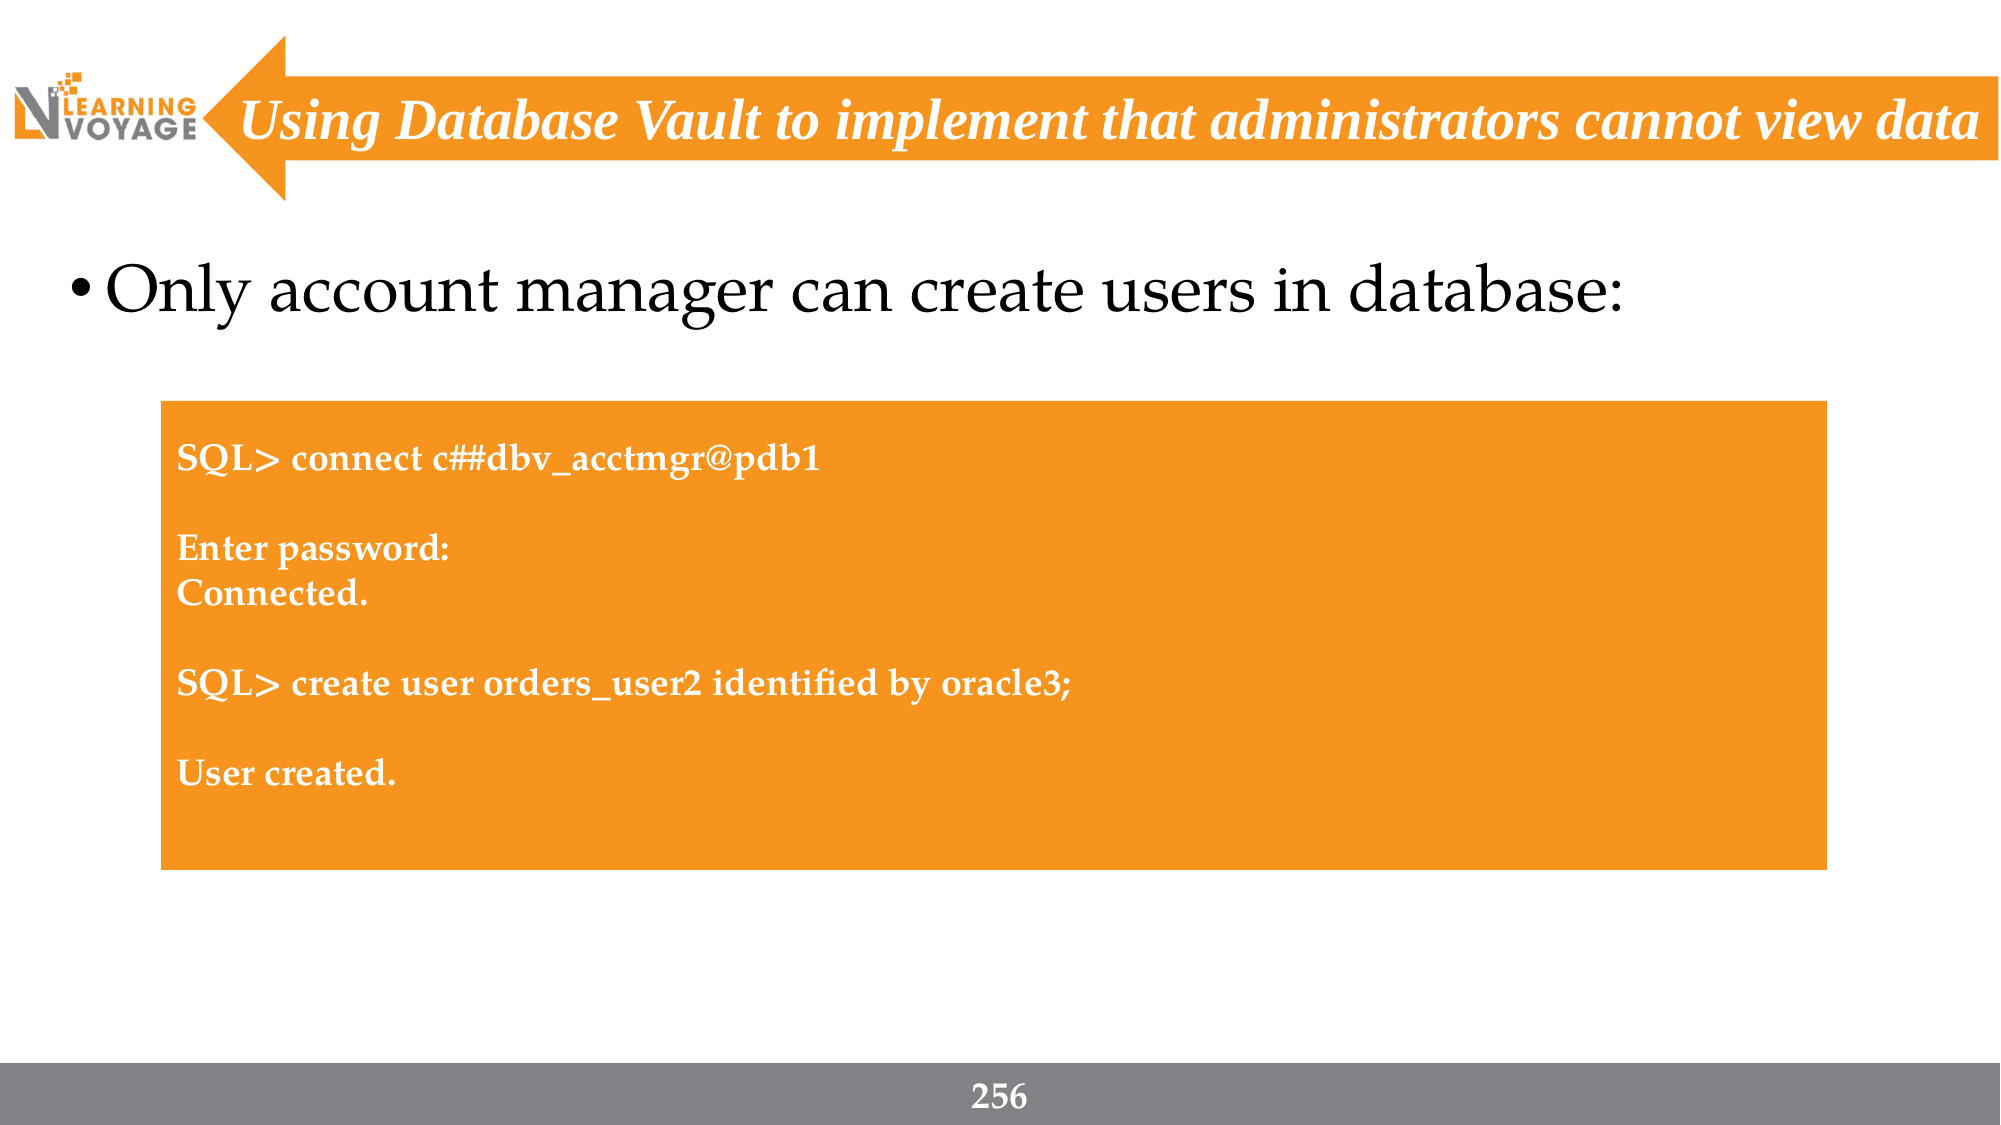

Using Database Vault to implement that administrators cannot view data
Only account manager can create users in database:

SQL> connect c##dbv_acctmgr@pdb1

Enter password:
Connected.

SQL> create user orders_user2 identified by oracle3;

User created.

256